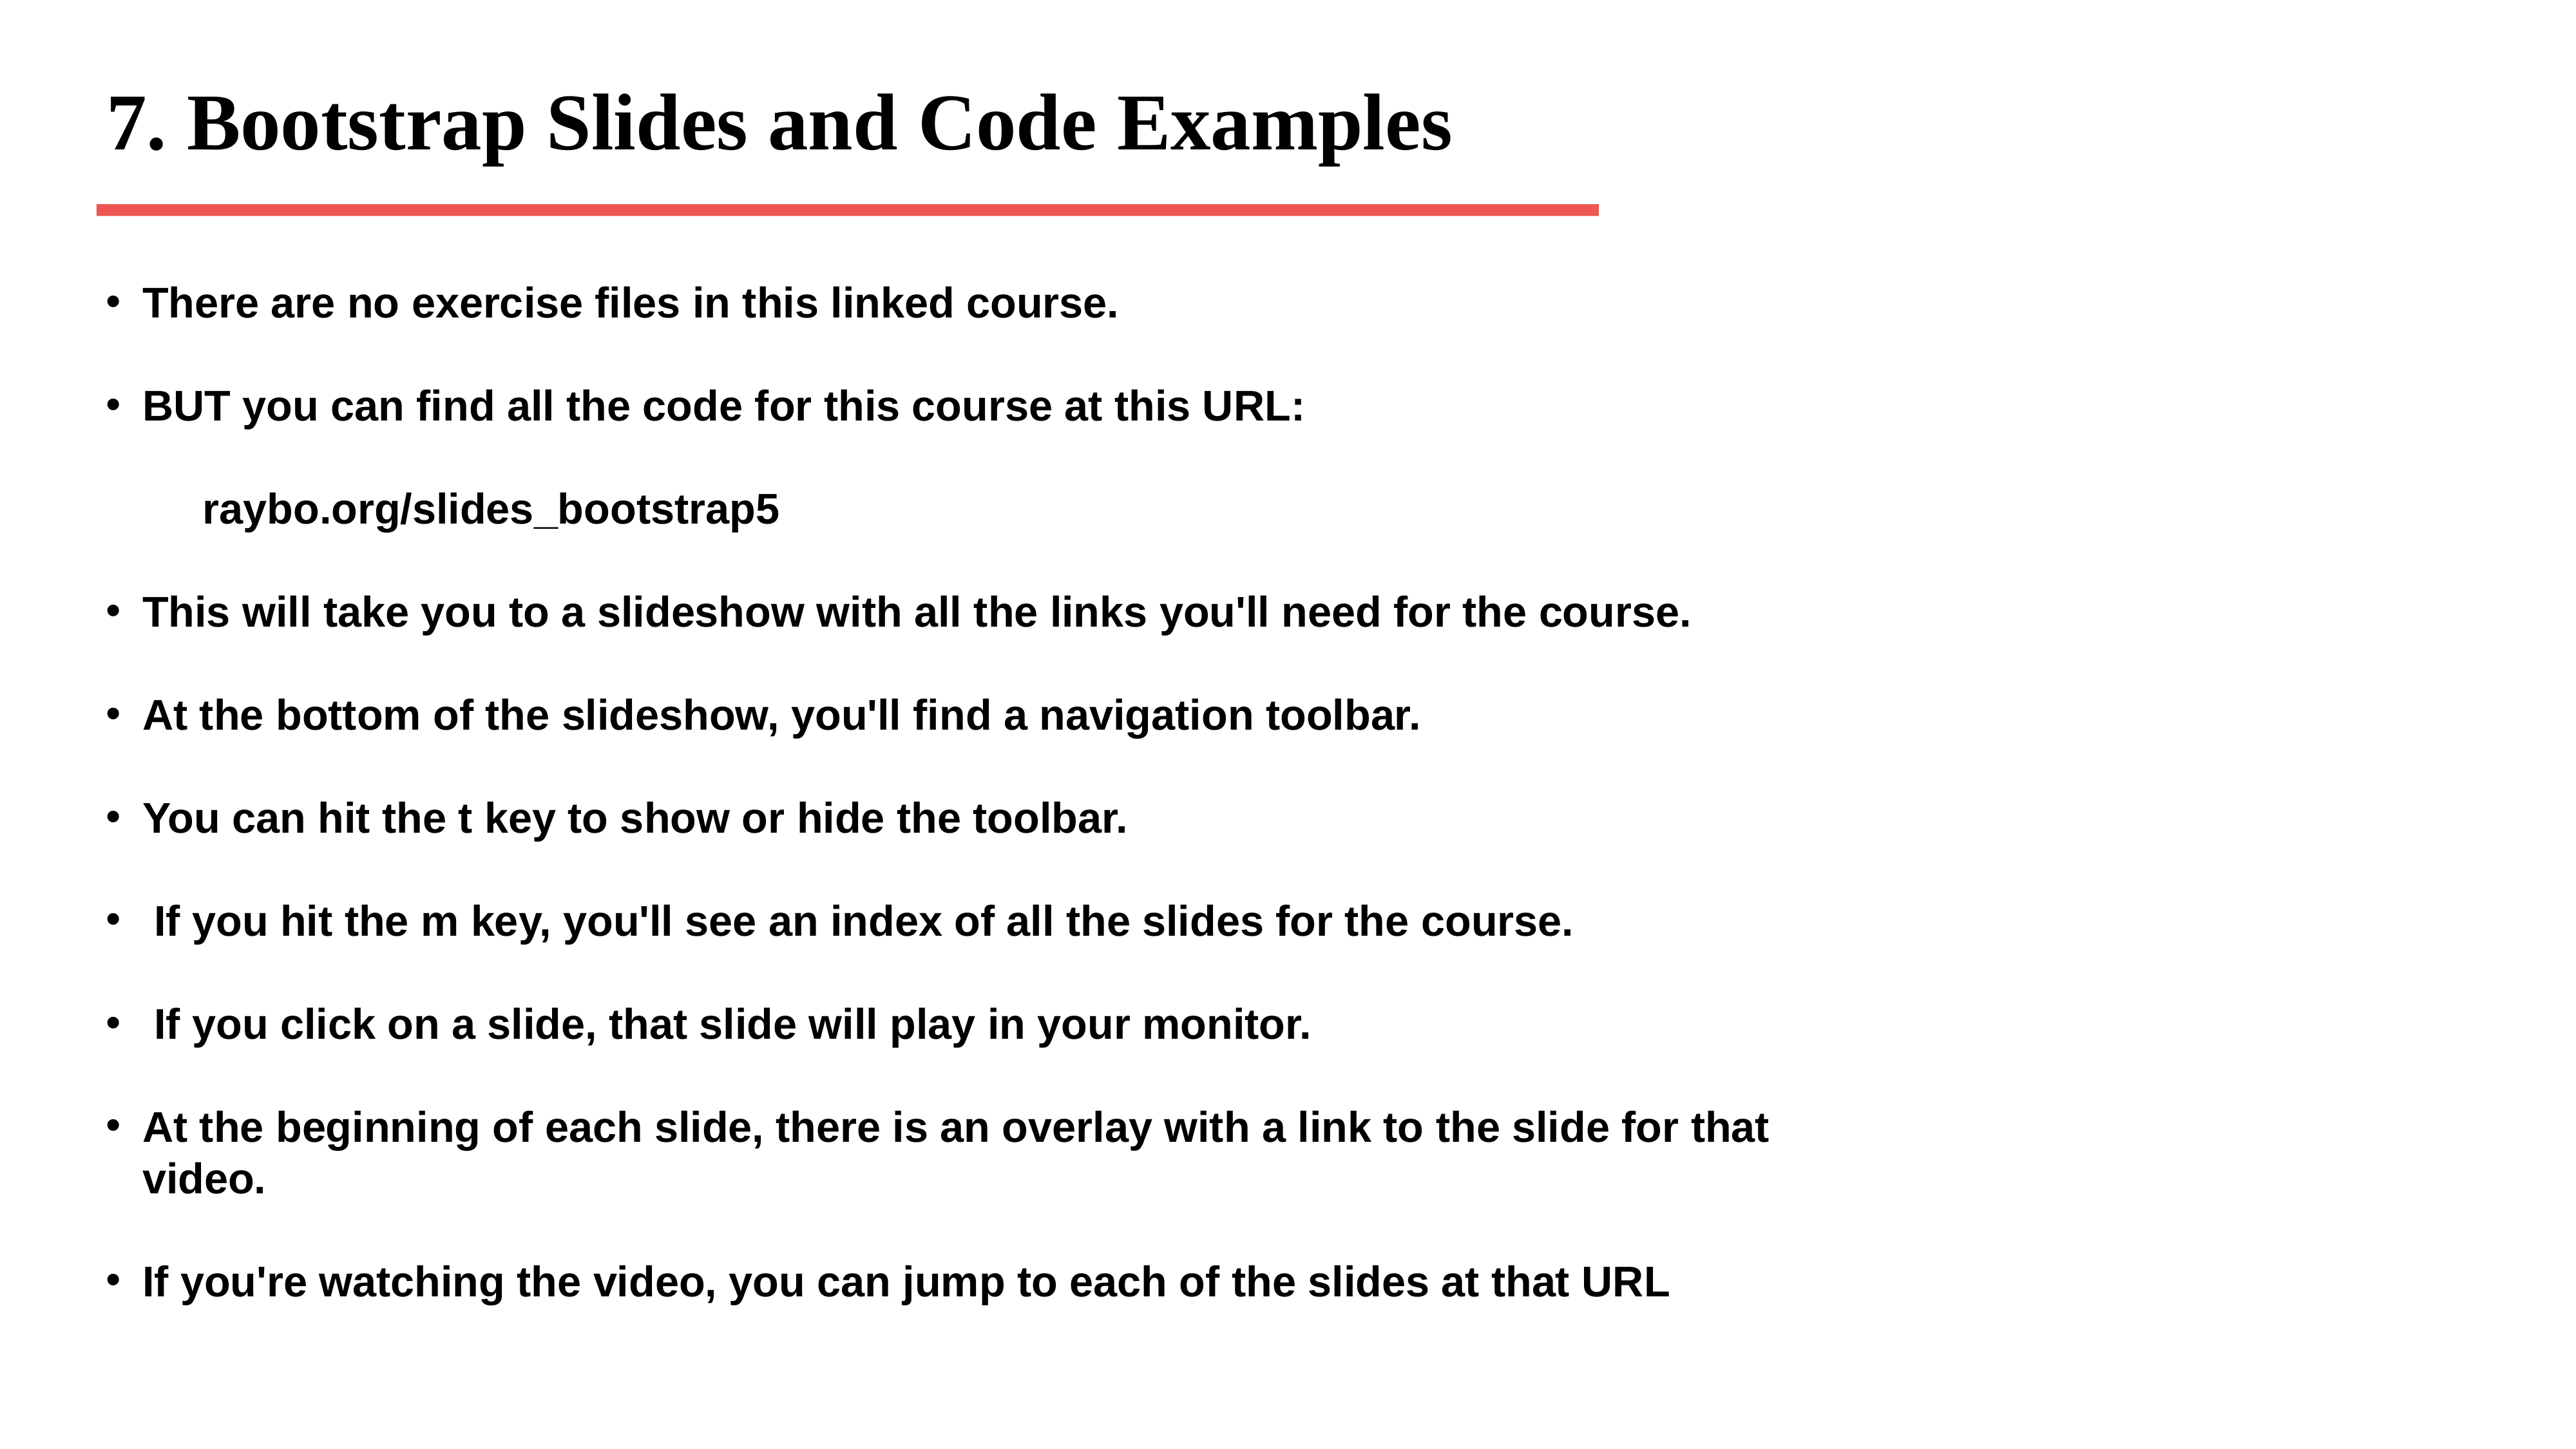

# 7. Bootstrap Slides and Code Examples

There are no exercise files in this linked course.

BUT you can find all the code for this course at this URL:

	raybo.org/slides_bootstrap5

This will take you to a slideshow with all the links you'll need for the course.

At the bottom of the slideshow, you'll find a navigation toolbar.

You can hit the t key to show or hide the toolbar.

 If you hit the m key, you'll see an index of all the slides for the course.

 If you click on a slide, that slide will play in your monitor.

At the beginning of each slide, there is an overlay with a link to the slide for that video.

If you're watching the video, you can jump to each of the slides at that URL